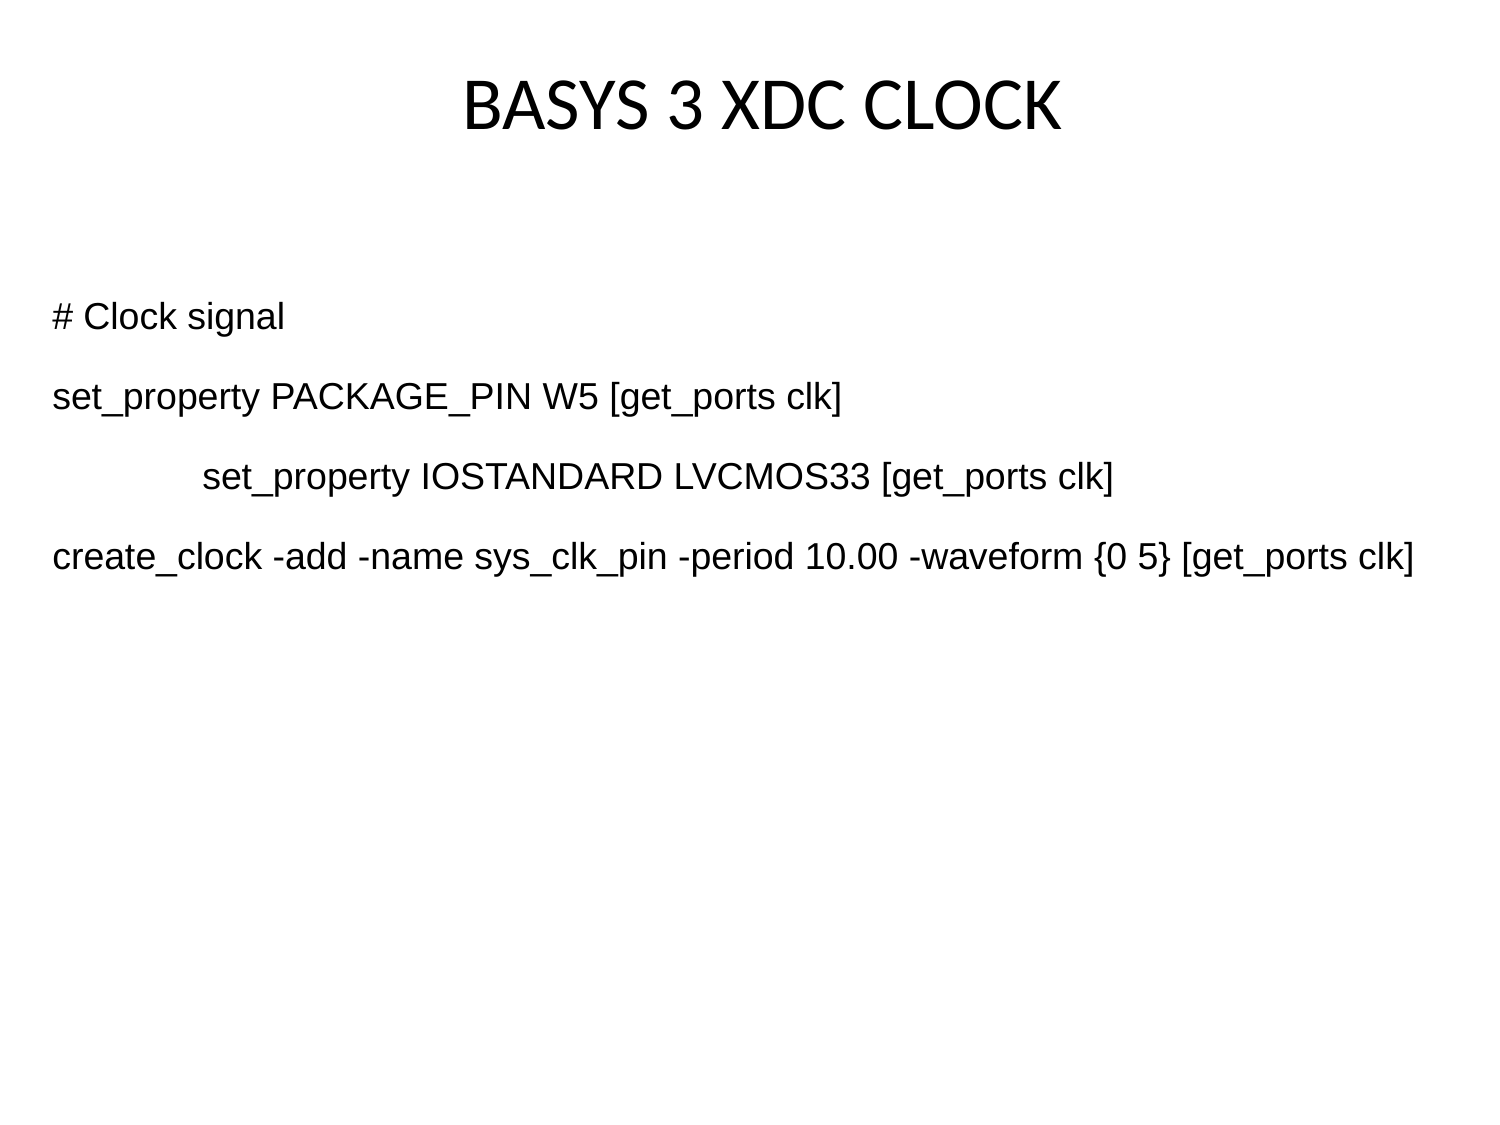

# BASYS 3 XDC CLOCK
# Clock signal
set_property PACKAGE_PIN W5 [get_ports clk]
	set_property IOSTANDARD LVCMOS33 [get_ports clk]
create_clock -add -name sys_clk_pin -period 10.00 -waveform {0 5} [get_ports clk]